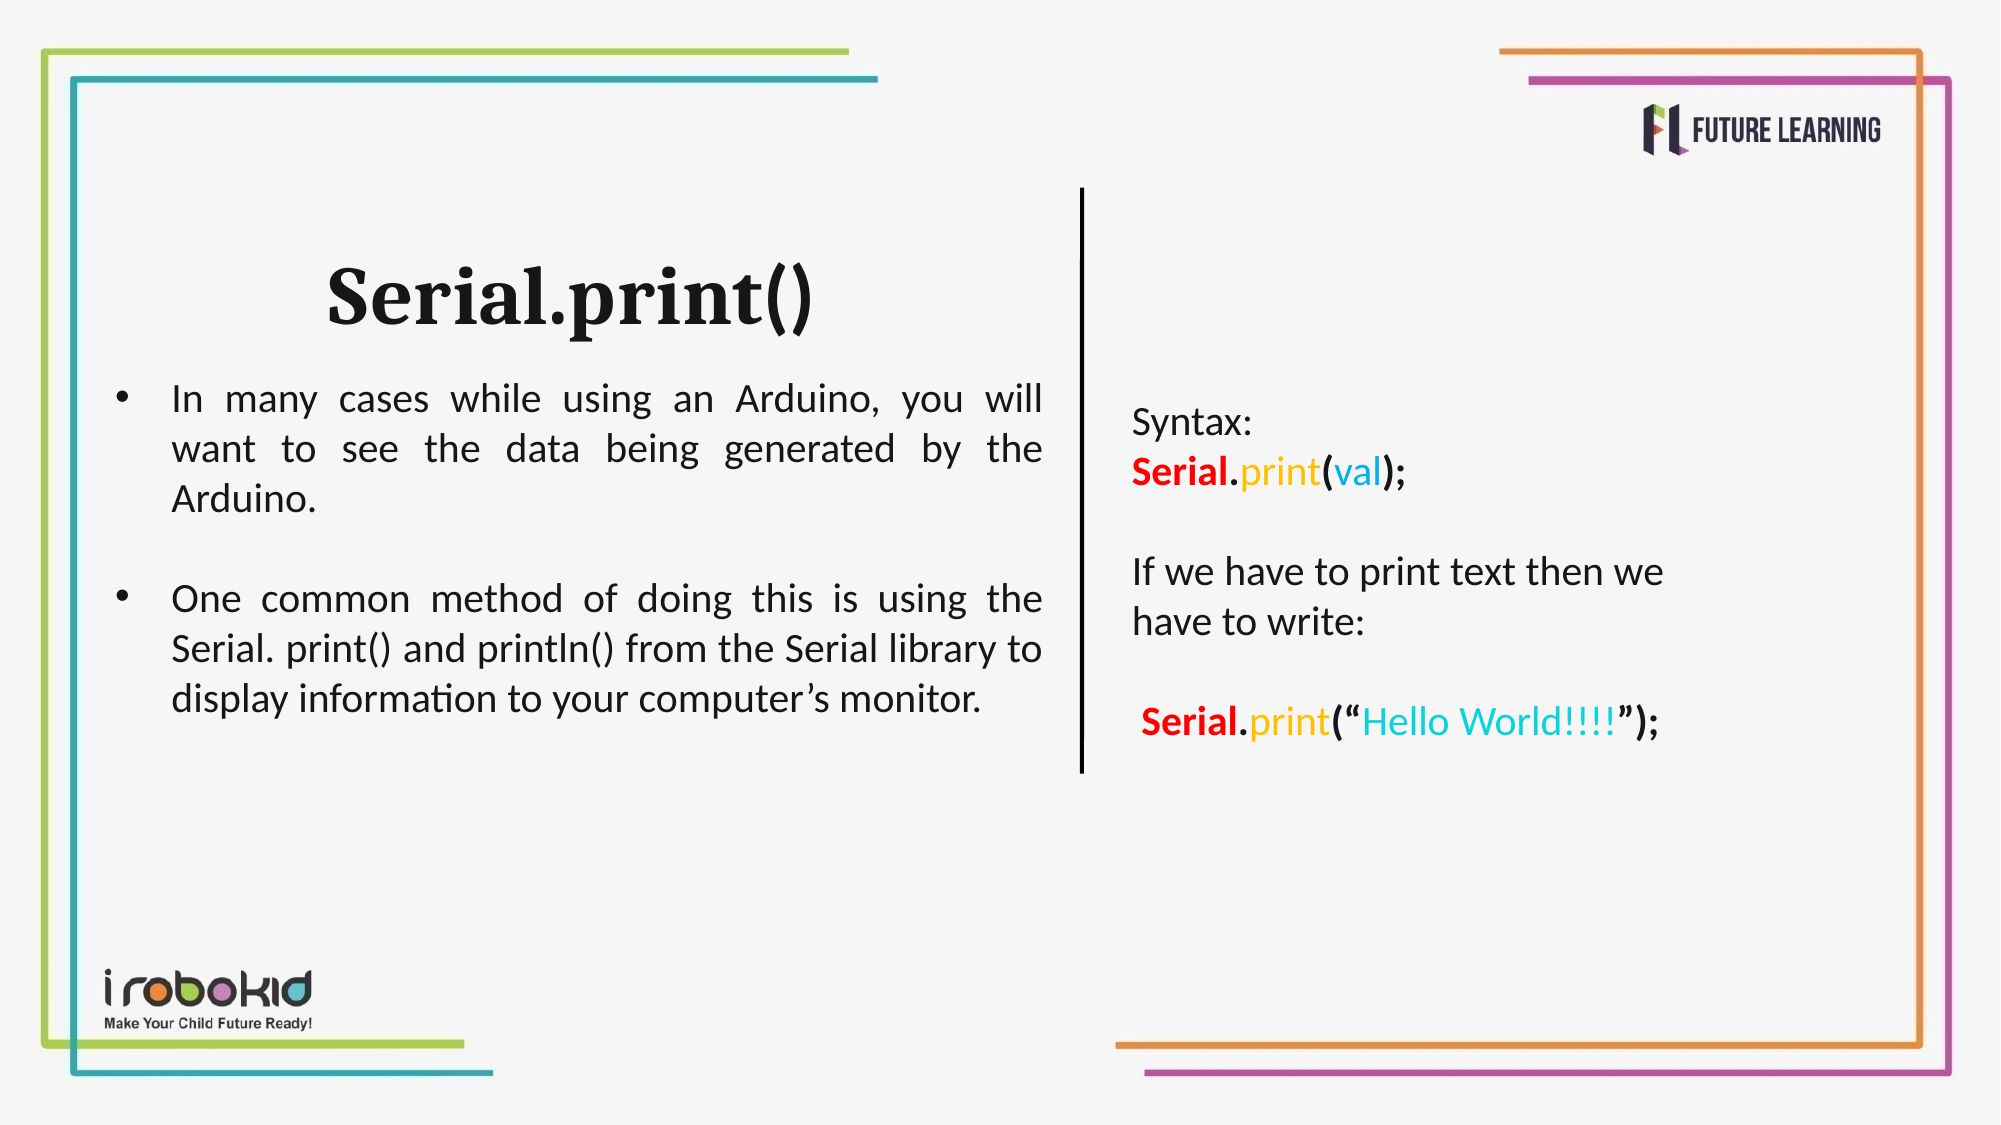

Serial.print()
In many cases while using an Arduino, you will want to see the data being generated by the Arduino.

One common method of doing this is using the Serial. print() and println() from the Serial library to display information to your computer’s monitor.
Syntax:
Serial.print(val);

If we have to print text then we have to write:

 Serial.print(“Hello World!!!!”);